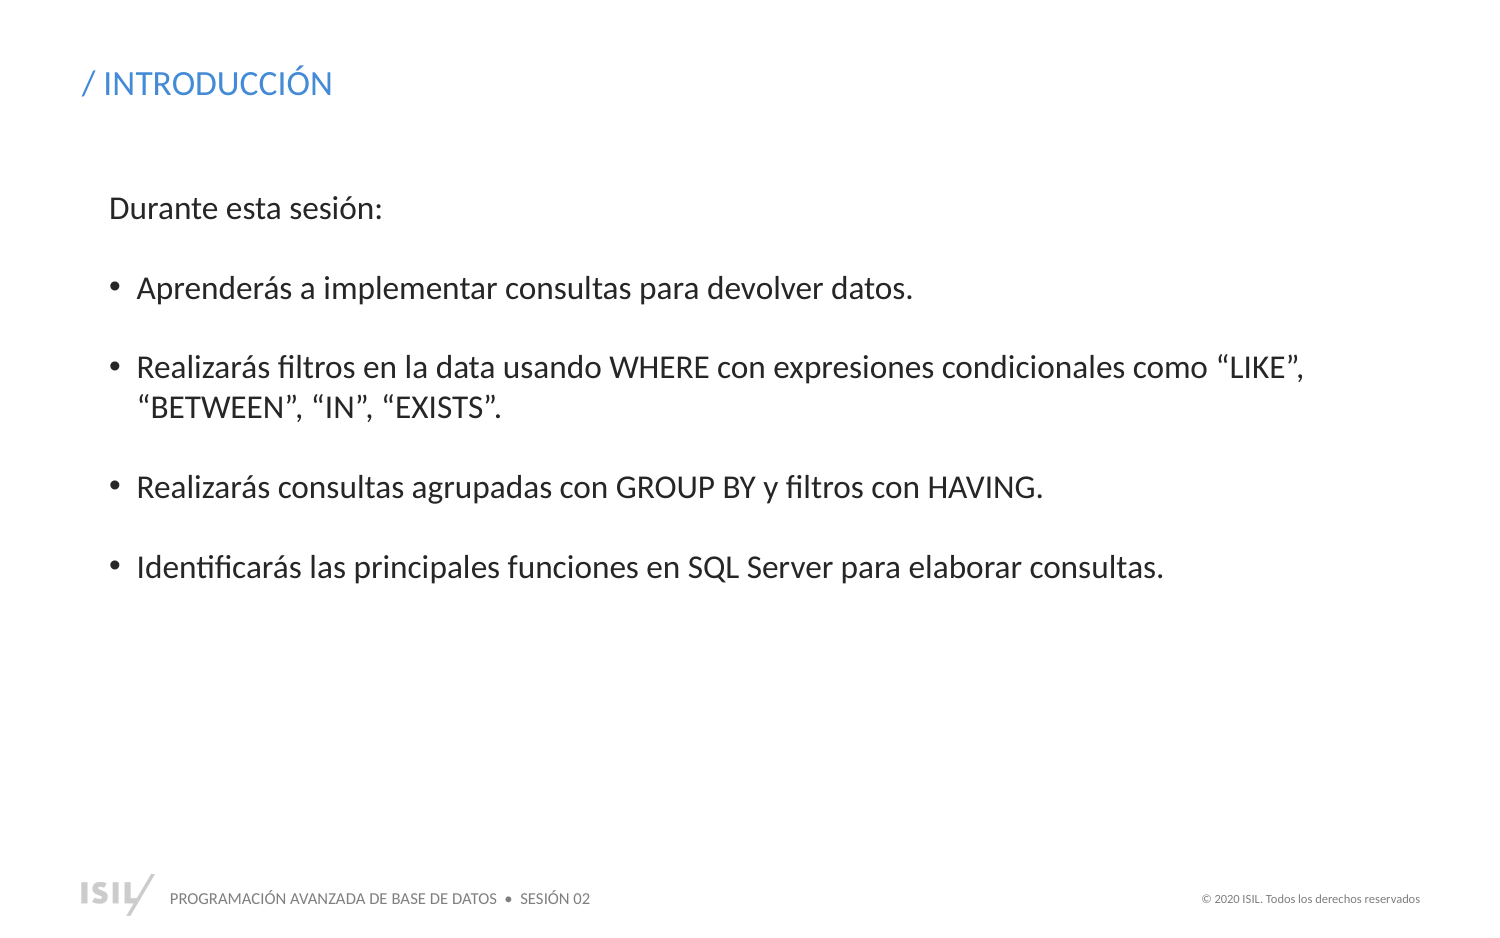

/ INTRODUCCIÓN
Durante esta sesión:

Aprenderás a implementar consultas para devolver datos.

Realizarás filtros en la data usando WHERE con expresiones condicionales como “LIKE”, “BETWEEN”, “IN”, “EXISTS”.

Realizarás consultas agrupadas con GROUP BY y filtros con HAVING.

Identificarás las principales funciones en SQL Server para elaborar consultas.